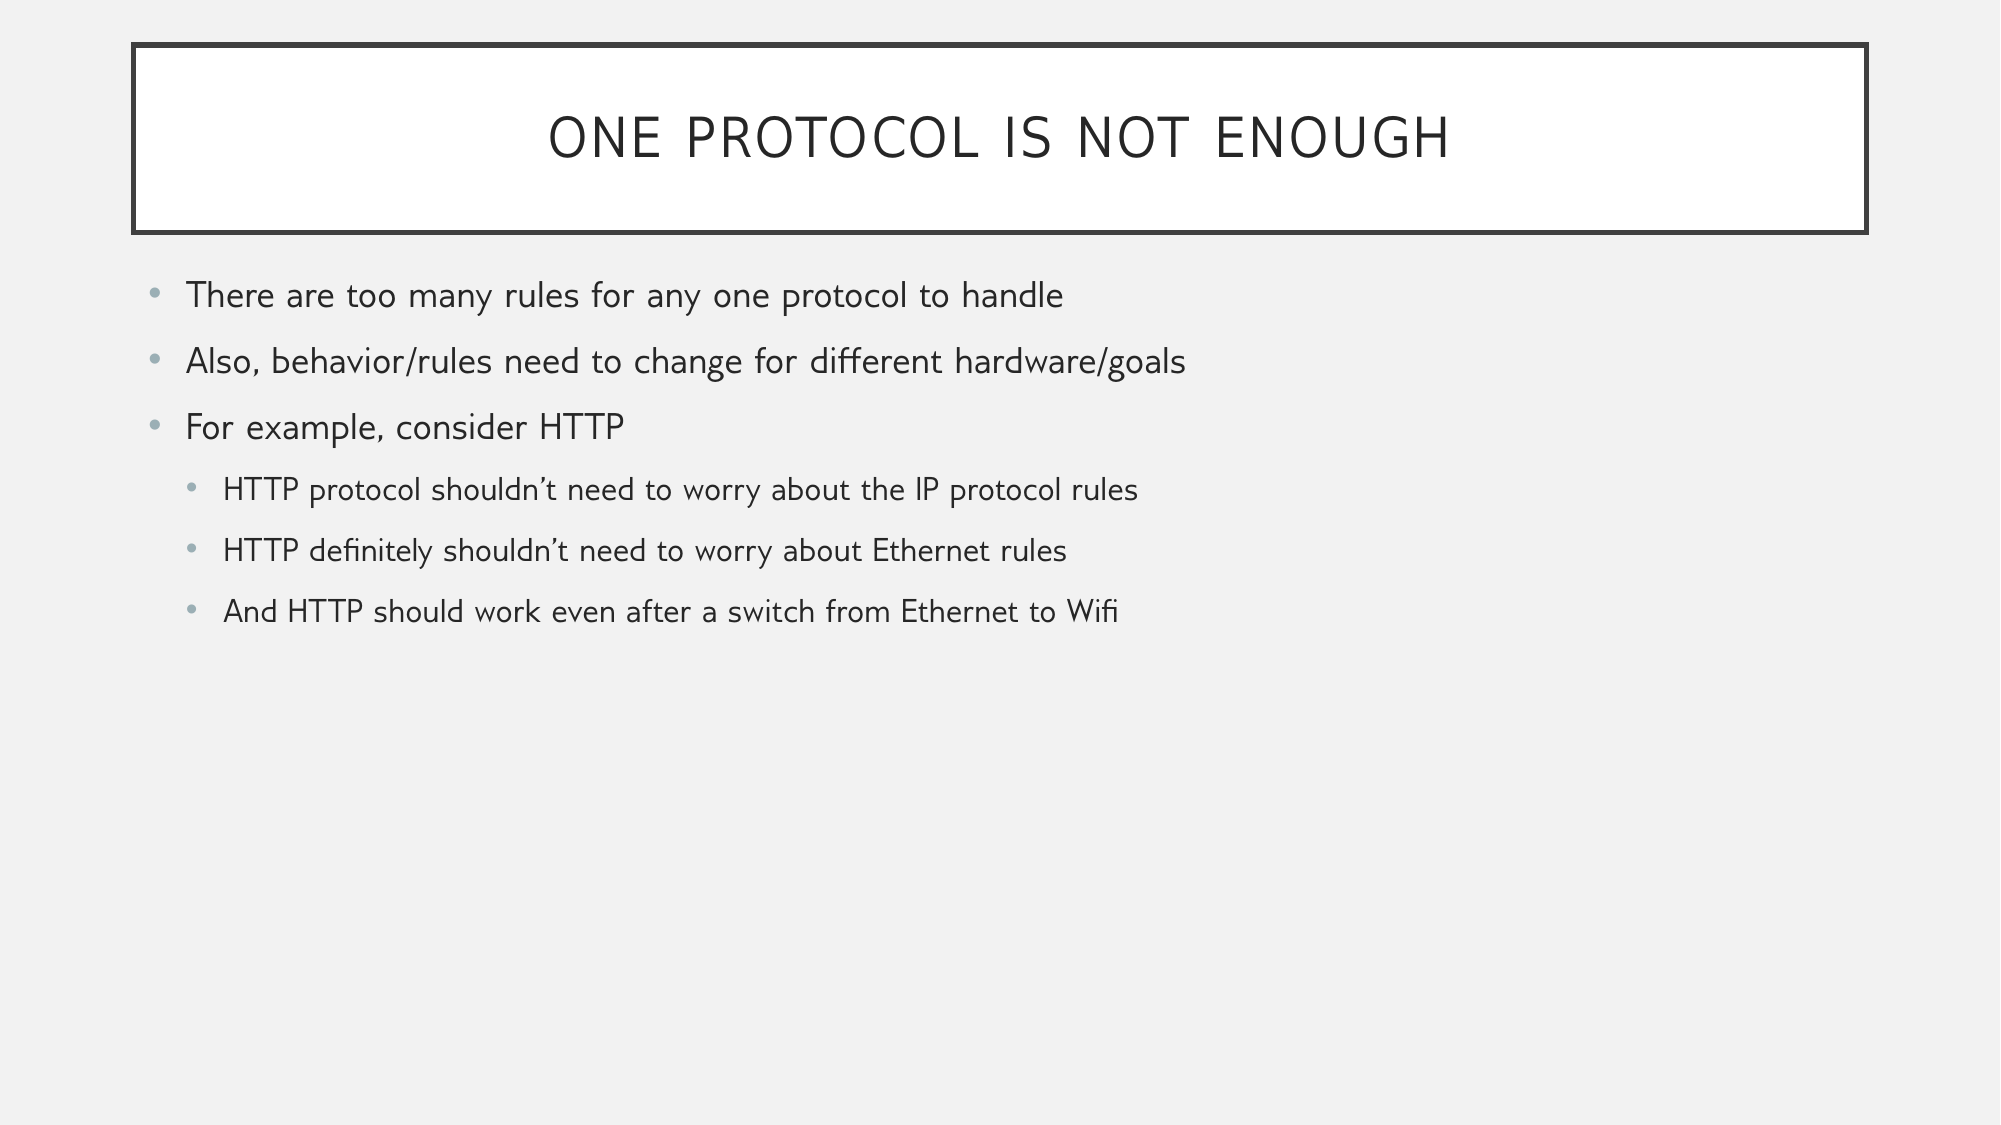

# One Protocol is not Enough
There are too many rules for any one protocol to handle
Also, behavior/rules need to change for different hardware/goals
For example, consider HTTP
HTTP protocol shouldn’t need to worry about the IP protocol rules
HTTP definitely shouldn’t need to worry about Ethernet rules
And HTTP should work even after a switch from Ethernet to Wifi